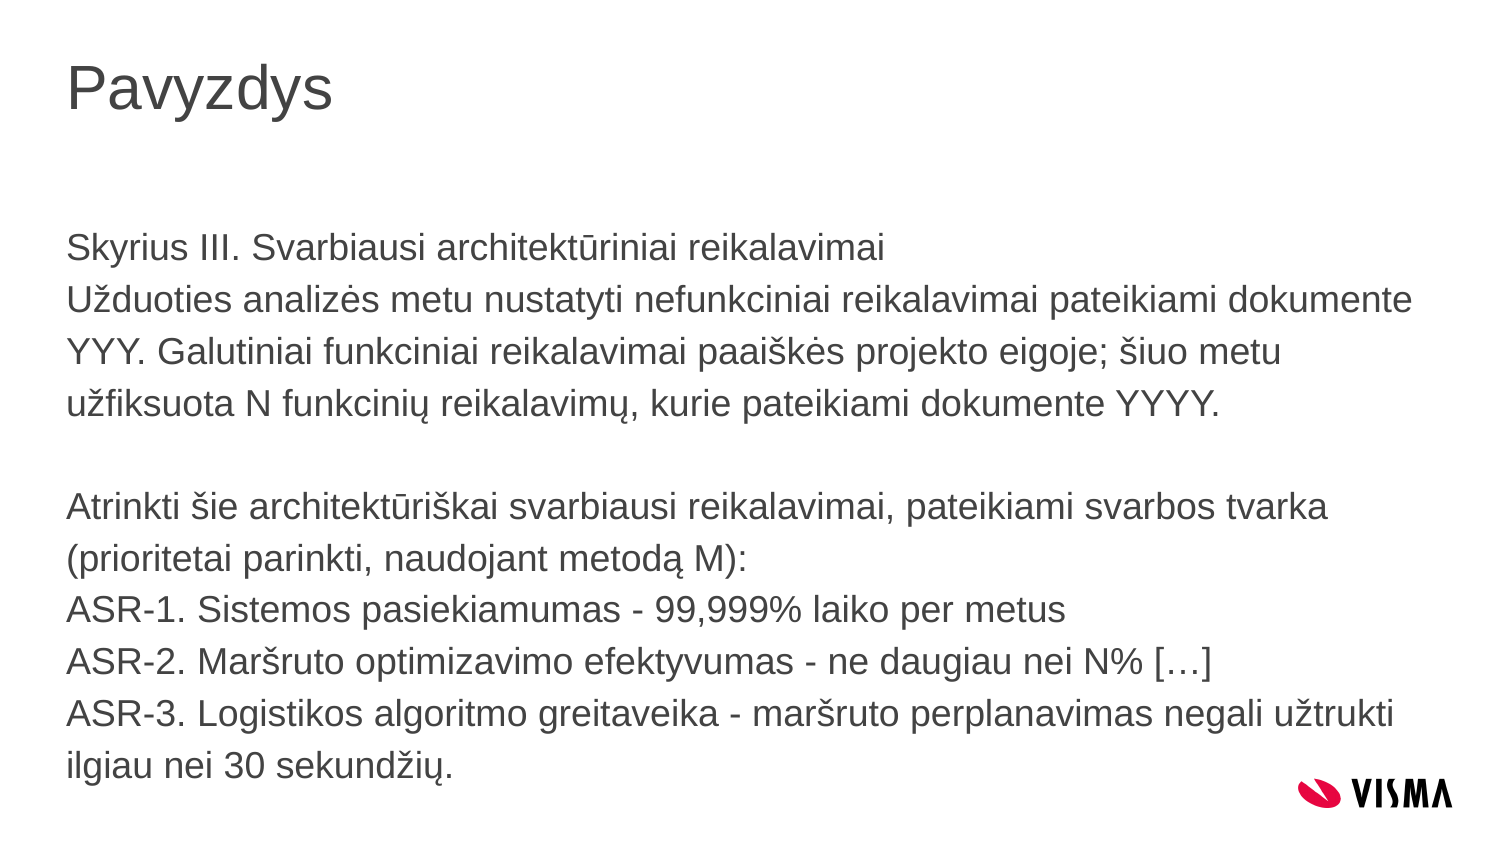

# Pavyzdys
Skyrius III. Svarbiausi architektūriniai reikalavimai
Užduoties analizės metu nustatyti nefunkciniai reikalavimai pateikiami dokumente YYY. Galutiniai funkciniai reikalavimai paaiškės projekto eigoje; šiuo metu užfiksuota N funkcinių reikalavimų, kurie pateikiami dokumente YYYY.

Atrinkti šie architektūriškai svarbiausi reikalavimai, pateikiami svarbos tvarka (prioritetai parinkti, naudojant metodą M):
ASR-1. Sistemos pasiekiamumas - 99,999% laiko per metus
ASR-2. Maršruto optimizavimo efektyvumas - ne daugiau nei N% […]
ASR-3. Logistikos algoritmo greitaveika - maršruto perplanavimas negali užtrukti ilgiau nei 30 sekundžių.